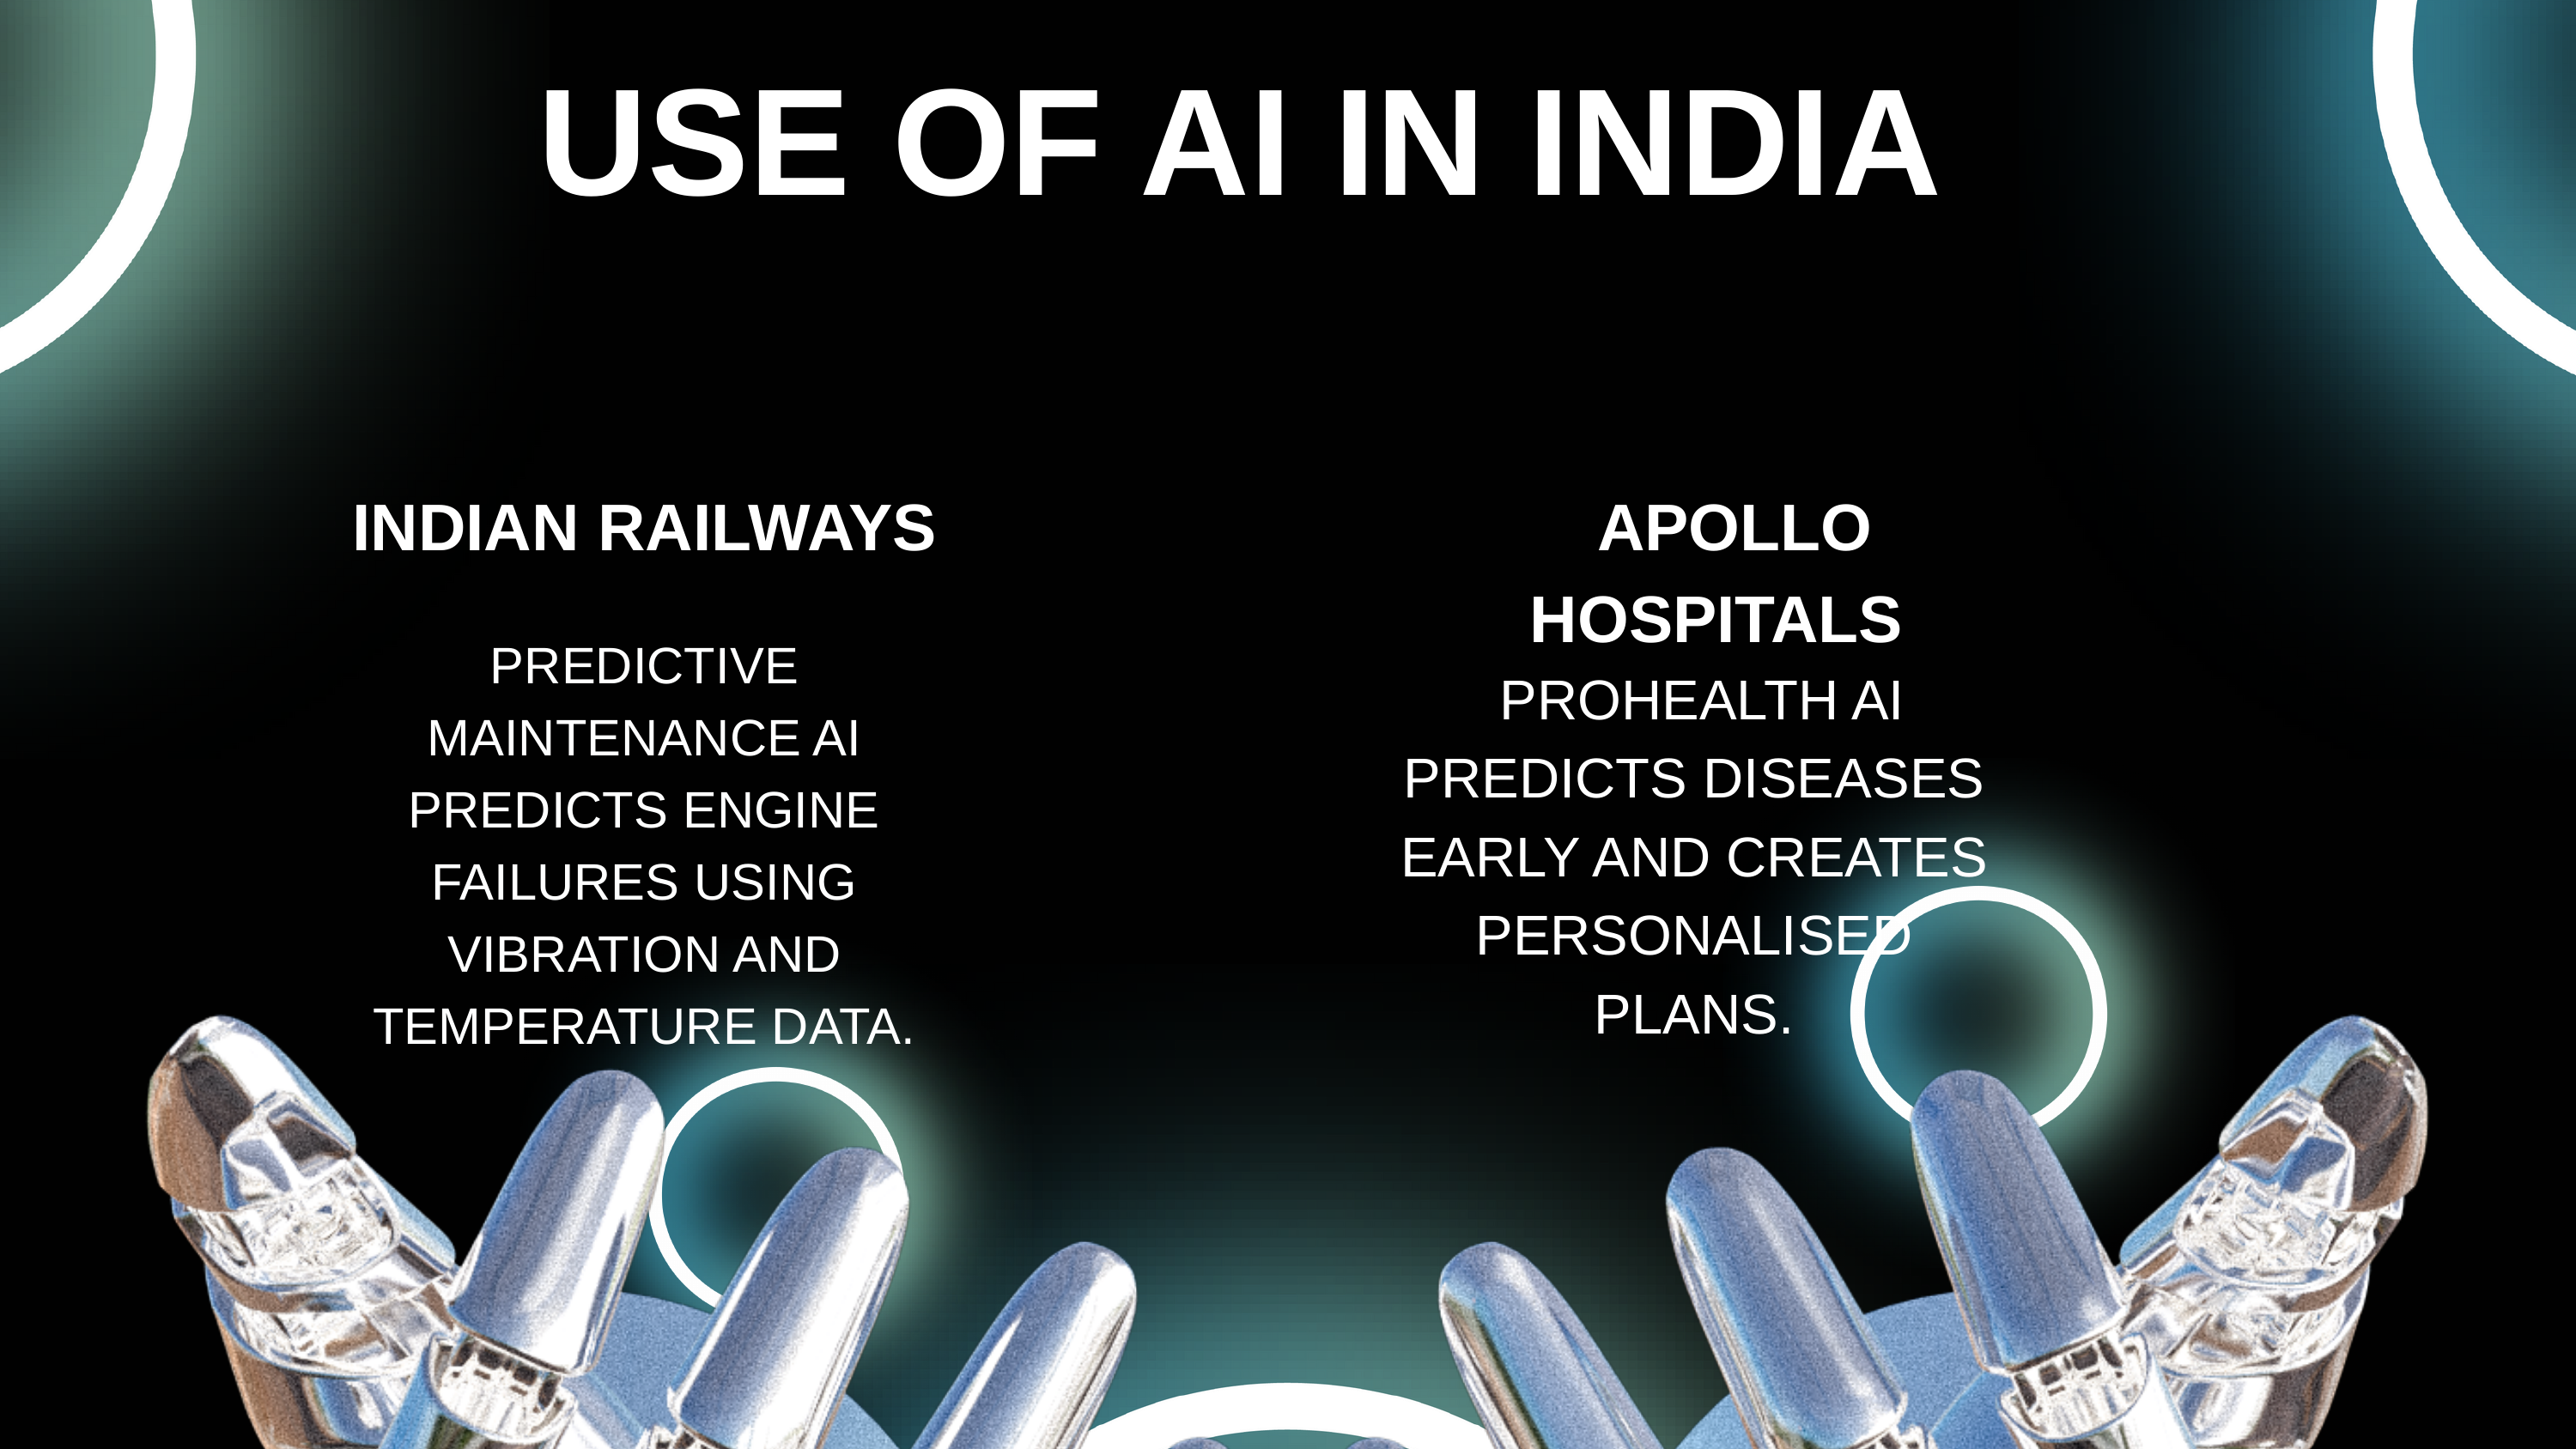

USE OF AI IN INDIA

 INDIAN RAILWAYS
 APOLLO HOSPITALS

PREDICTIVE MAINTENANCE AI PREDICTS ENGINE FAILURES USING VIBRATION AND TEMPERATURE DATA.

 PROHEALTH AI PREDICTS DISEASES EARLY AND CREATES PERSONALISED PLANS.